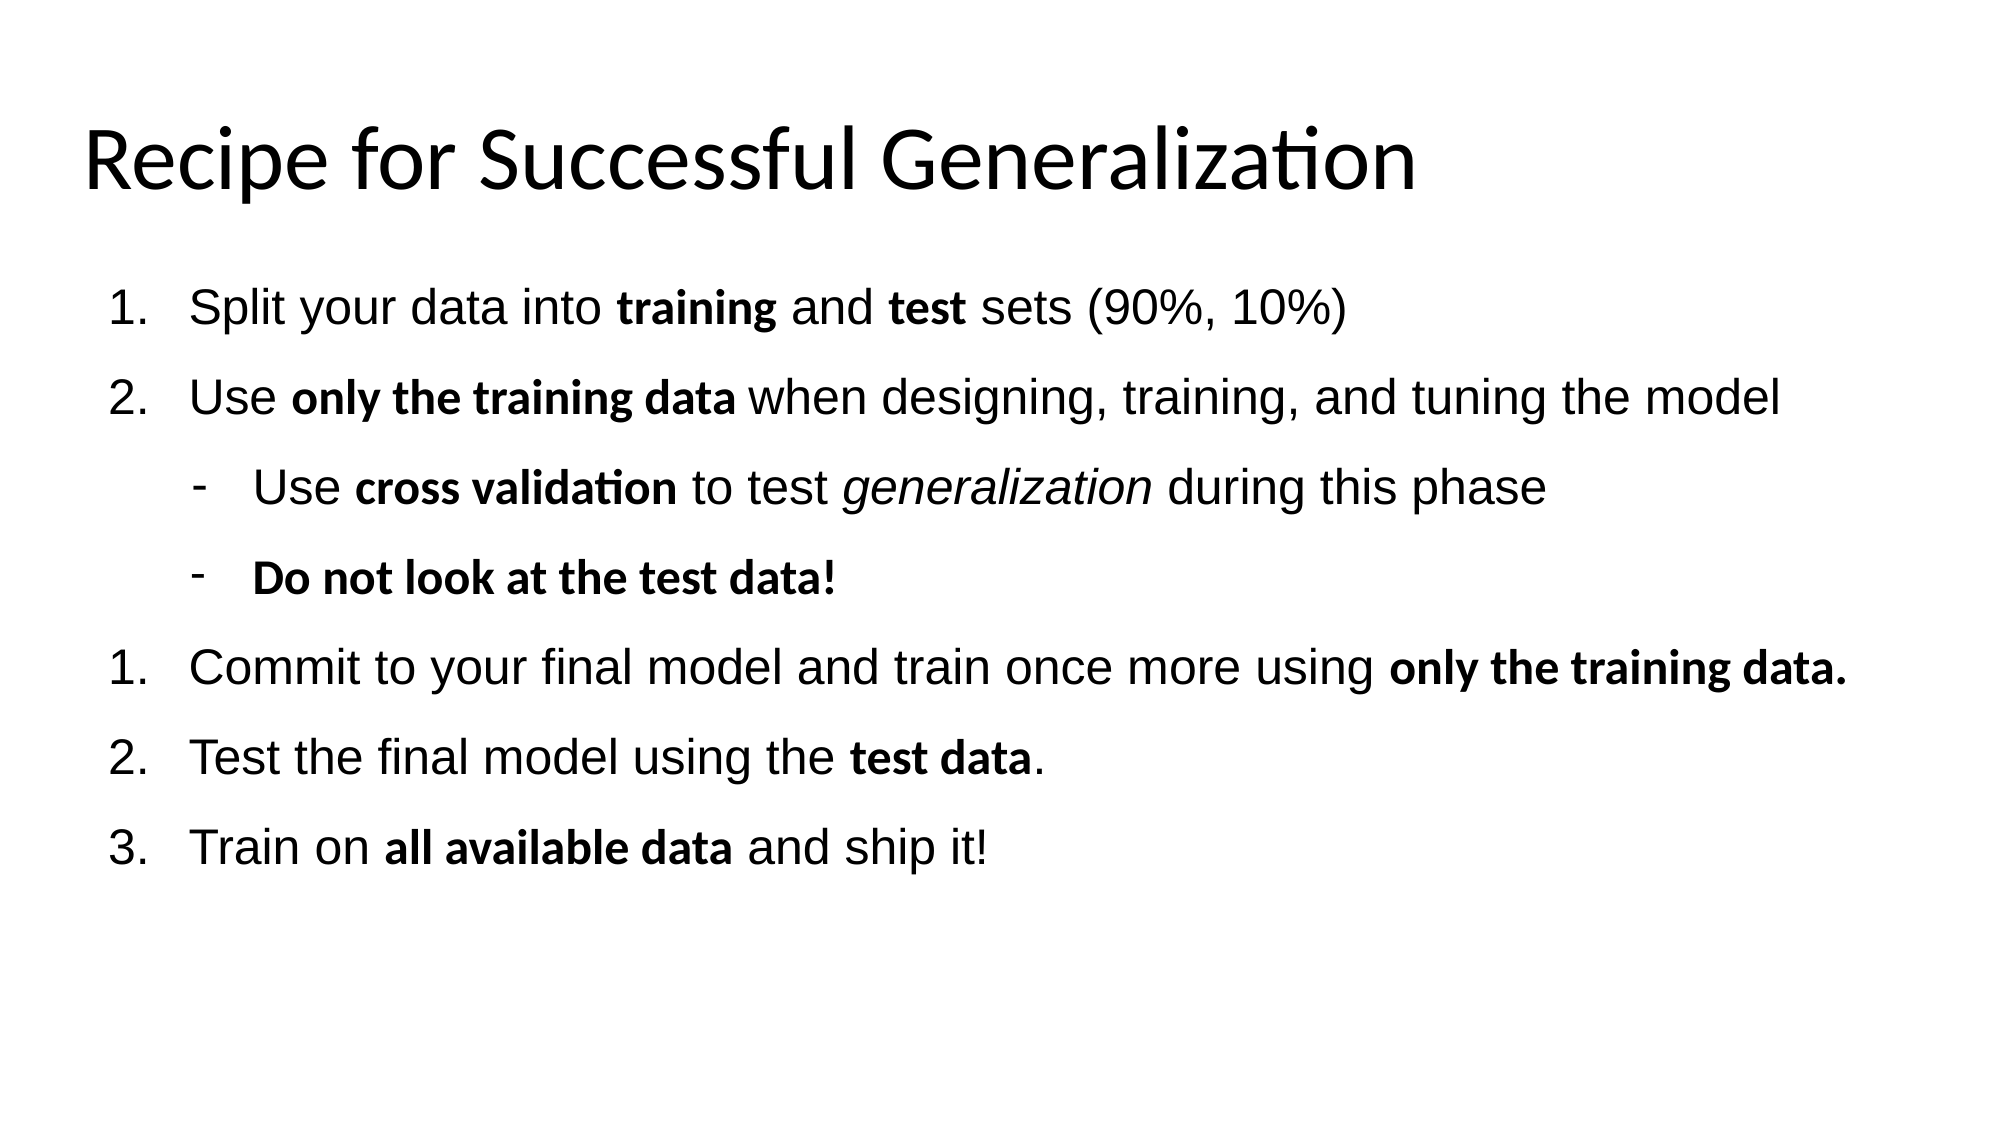

# Recipe for Successful Generalization
Split your data into training and test sets (90%, 10%)
Use only the training data when designing, training, and tuning the model
Use cross validation to test generalization during this phase
Do not look at the test data!
Commit to your final model and train once more using only the training data.
Test the final model using the test data.
Train on all available data and ship it!